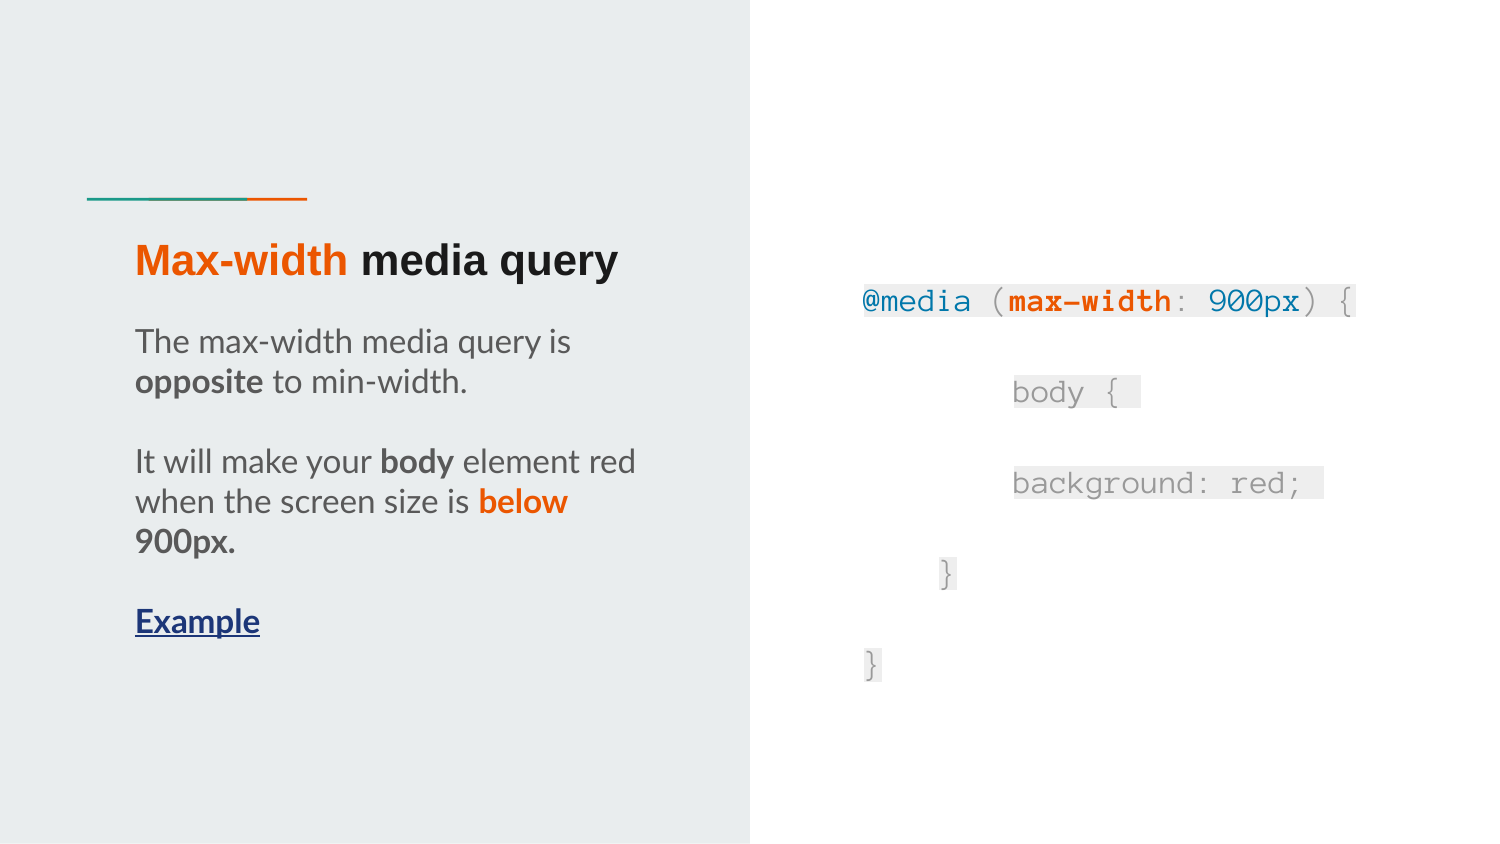

# Max-width media query
@media (max-width: 900px) {
	body {
background: red;
}
}
The max-width media query is opposite to min-width.

It will make your body element red when the screen size is below 900px.

Example